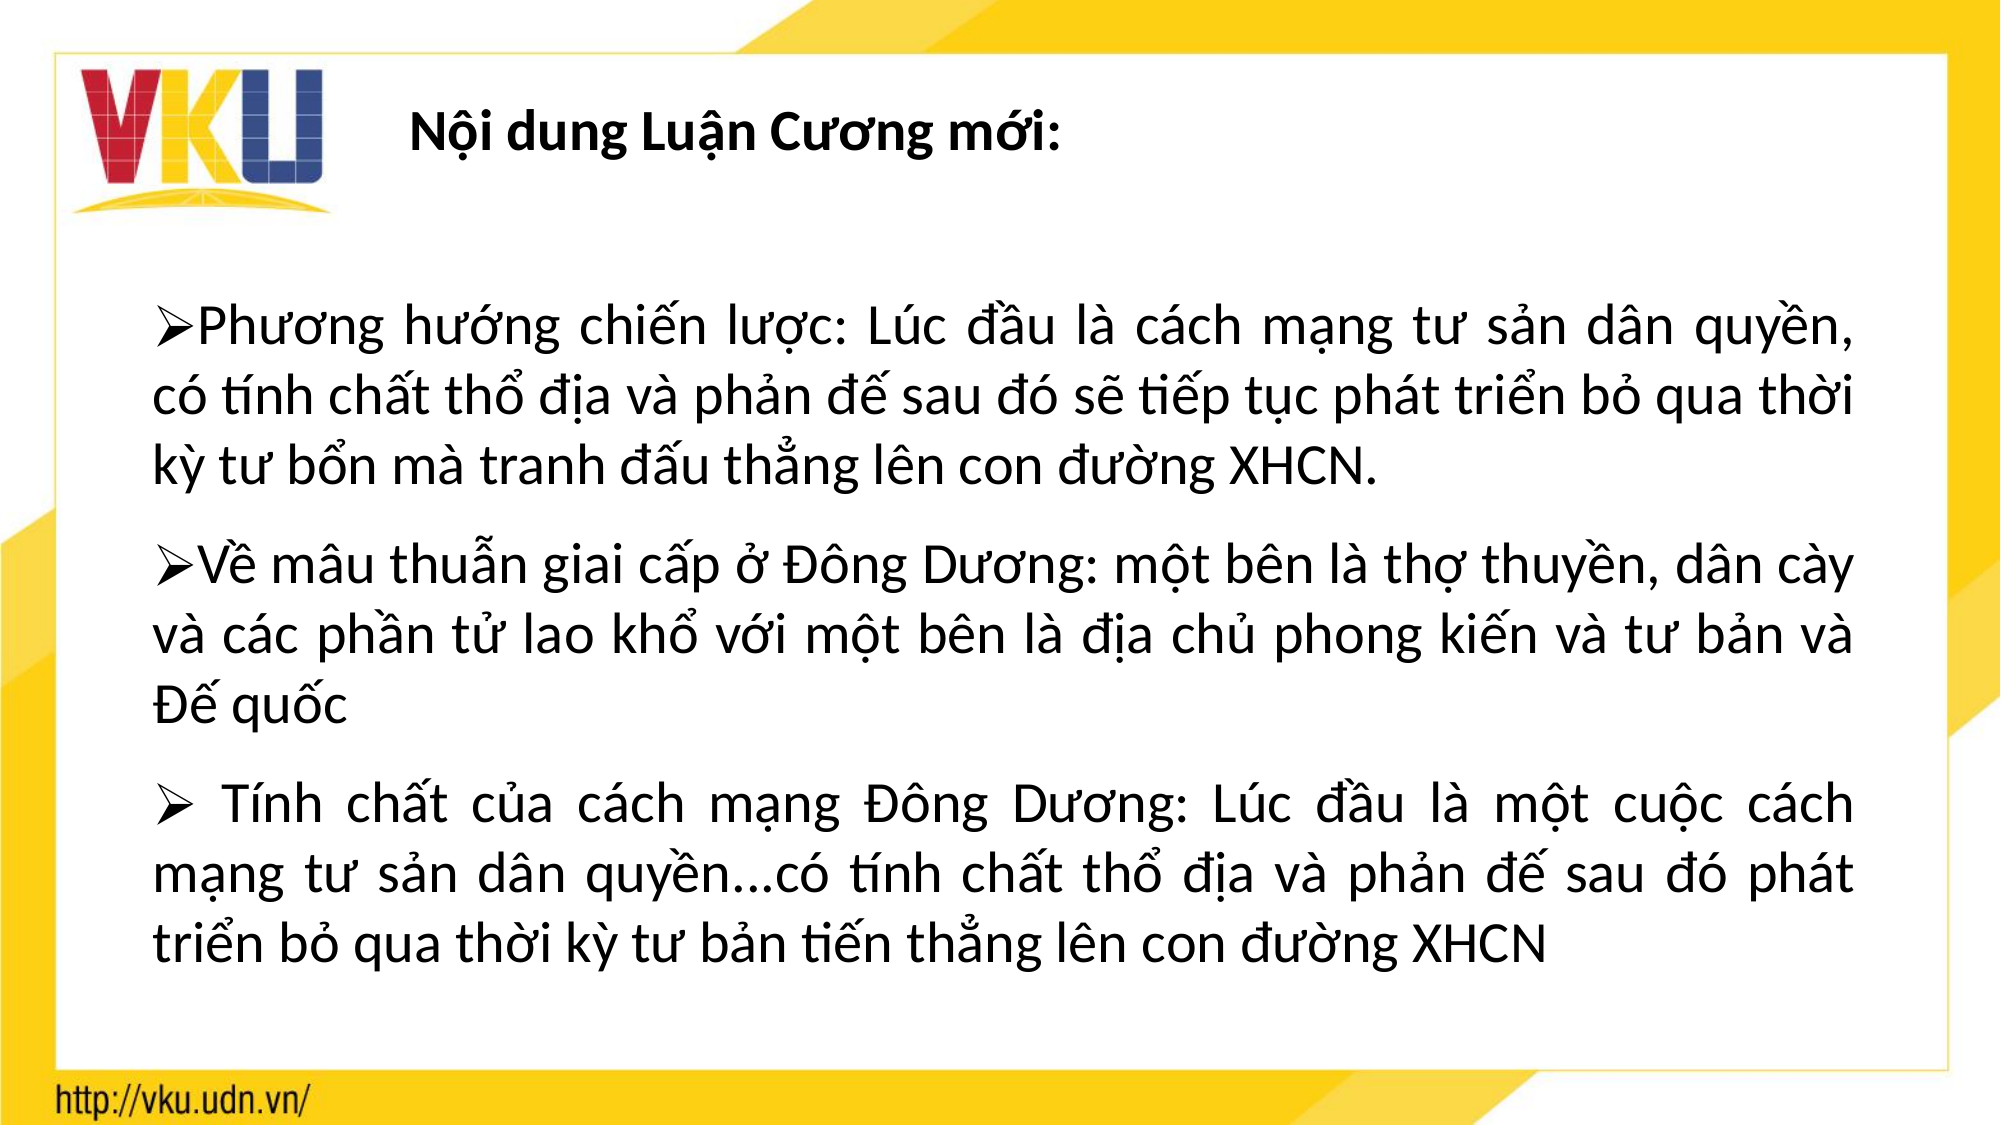

Nội dung Luận Cương mới:
Phương hướng chiến lược: Lúc đầu là cách mạng tư sản dân quyền, có tính chất thổ địa và phản đế sau đó sẽ tiếp tục phát triển bỏ qua thời kỳ tư bổn mà tranh đấu thẳng lên con đường XHCN.
Về mâu thuẫn giai cấp ở Đông Dương: một bên là thợ thuyền, dân cày và các phần tử lao khổ với một bên là địa chủ phong kiến và tư bản và Đế quốc
 Tính chất của cách mạng Đông Dương: Lúc đầu là một cuộc cách mạng tư sản dân quyền...có tính chất thổ địa và phản đế sau đó phát triển bỏ qua thời kỳ tư bản tiến thẳng lên con đường XHCN